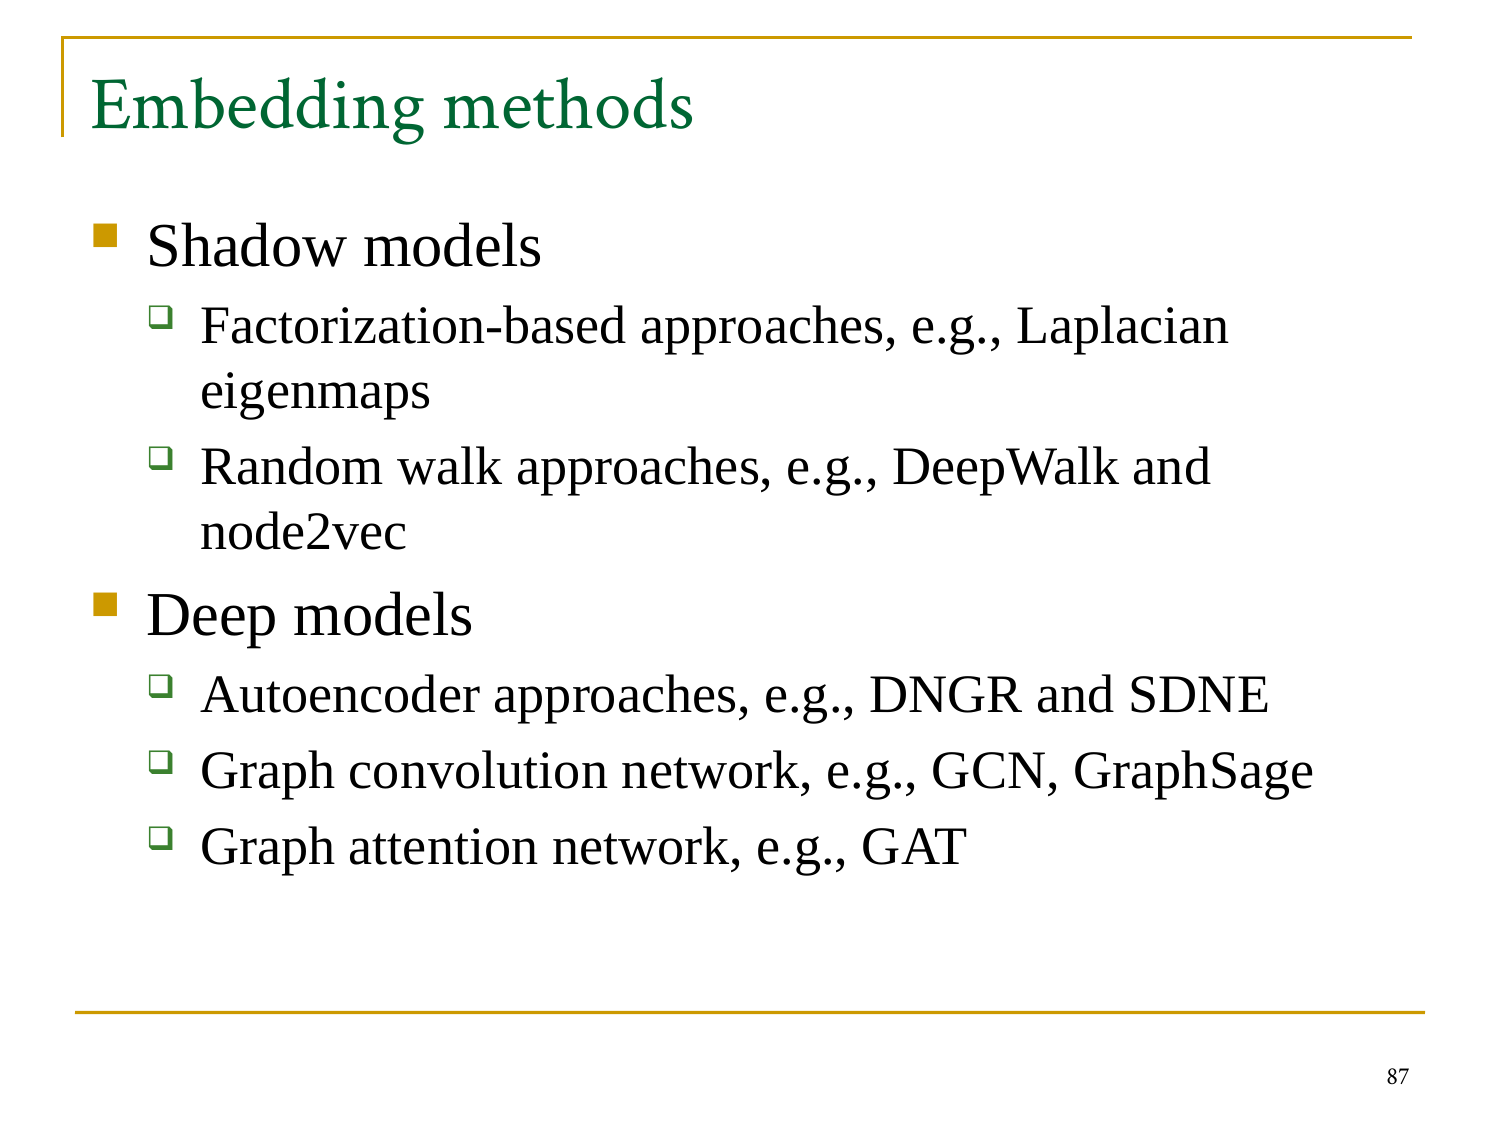

# Embedding methods
Shadow models
Factorization-based approaches, e.g., Laplacian eigenmaps
Random walk approaches, e.g., DeepWalk and node2vec
Deep models
Autoencoder approaches, e.g., DNGR and SDNE
Graph convolution network, e.g., GCN, GraphSage
Graph attention network, e.g., GAT
87